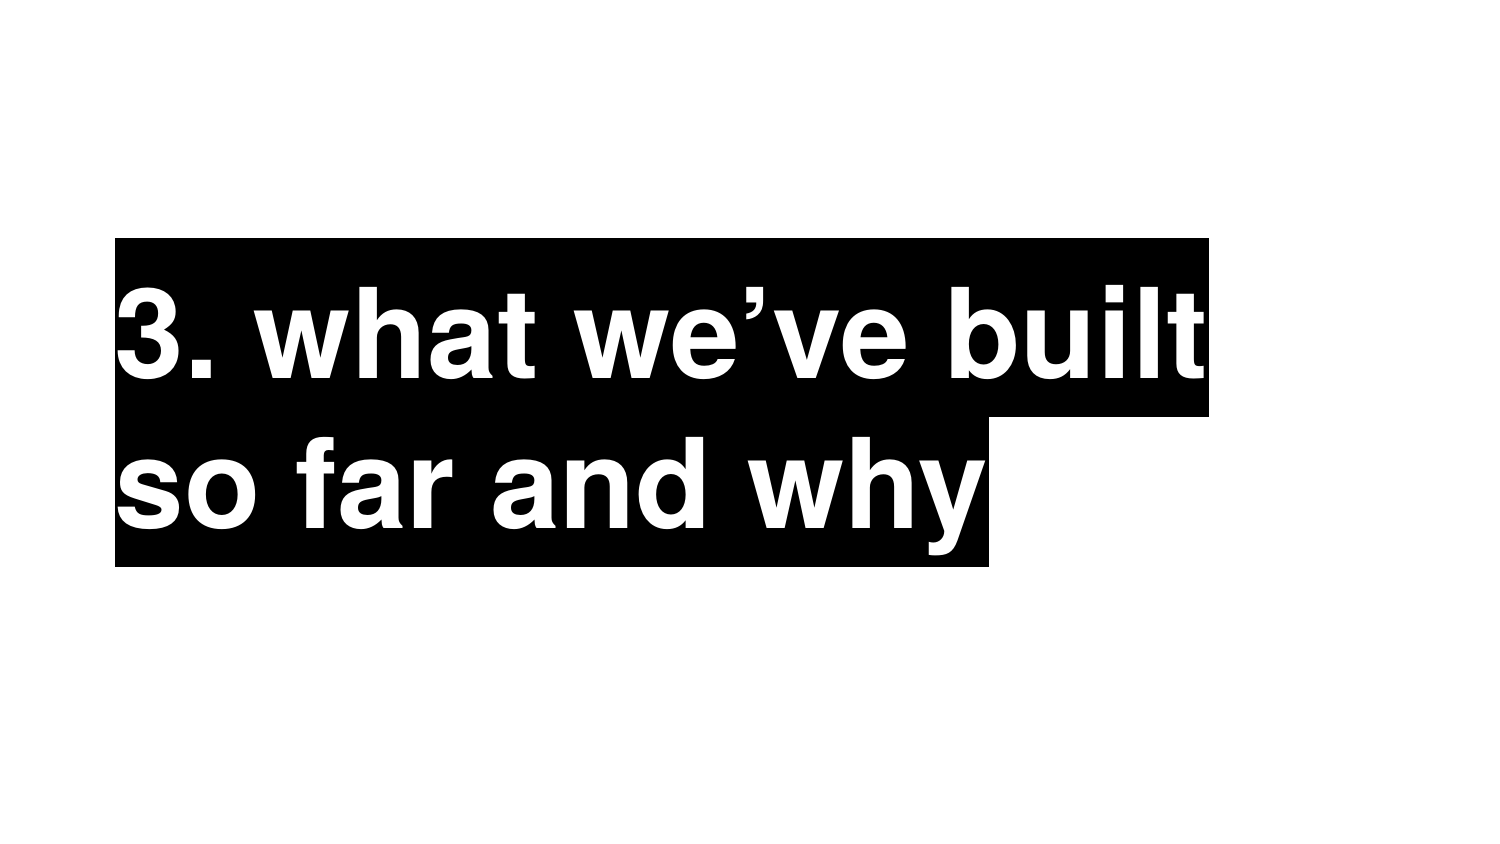

3. what we’ve built so far and why